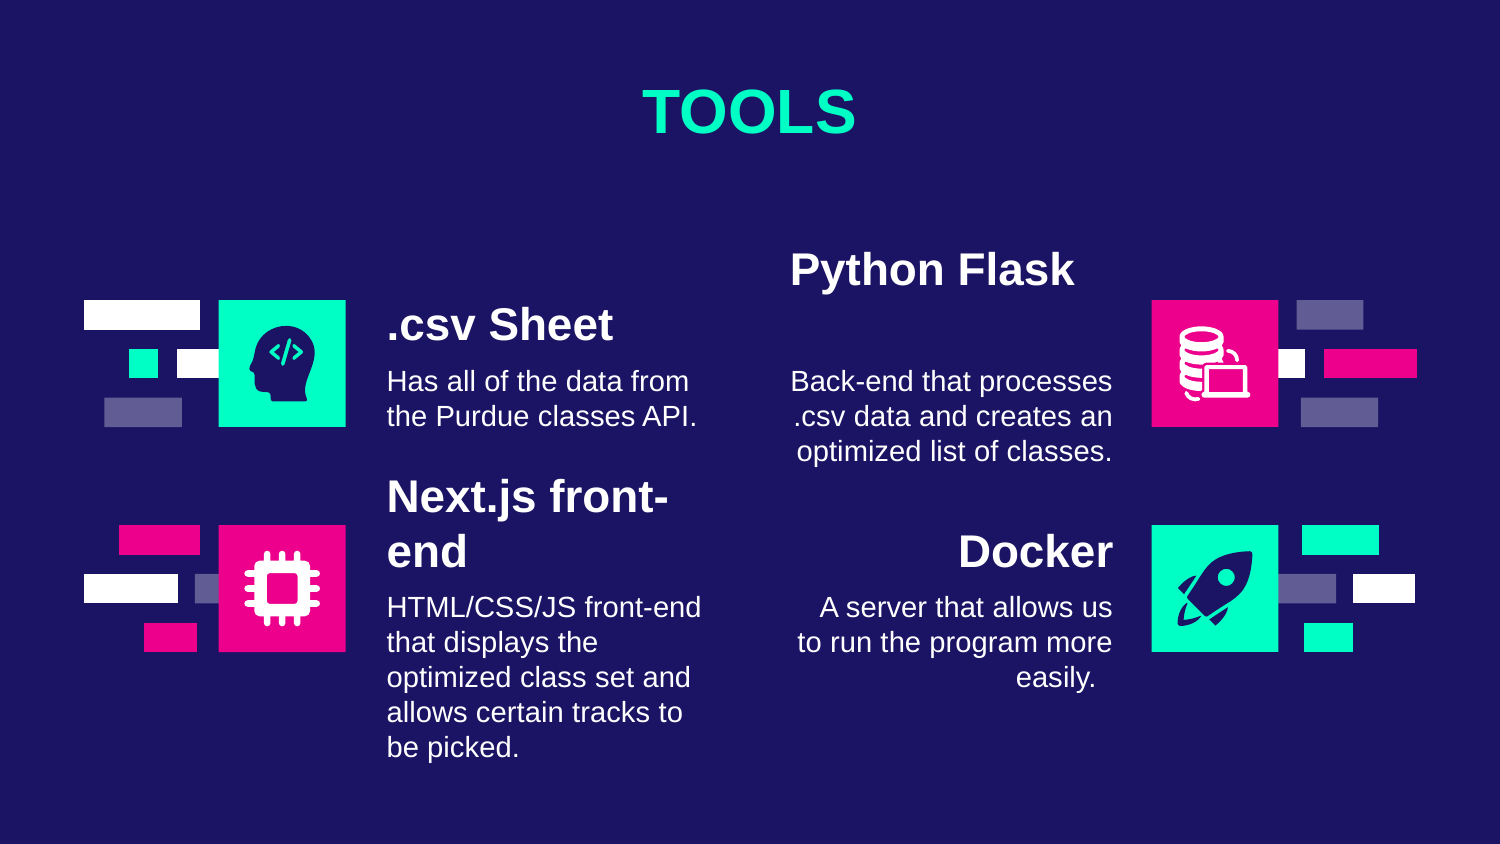

TOOLS
# .csv Sheet
Python Flask

Has all of the data from the Purdue classes API.

Back-end that processes .csv data and creates an optimized list of classes.

Next.js front-end
Docker

HTML/CSS/JS front-end that displays the optimized class set and allows certain tracks to be picked.
A server that allows us to run the program more easily.